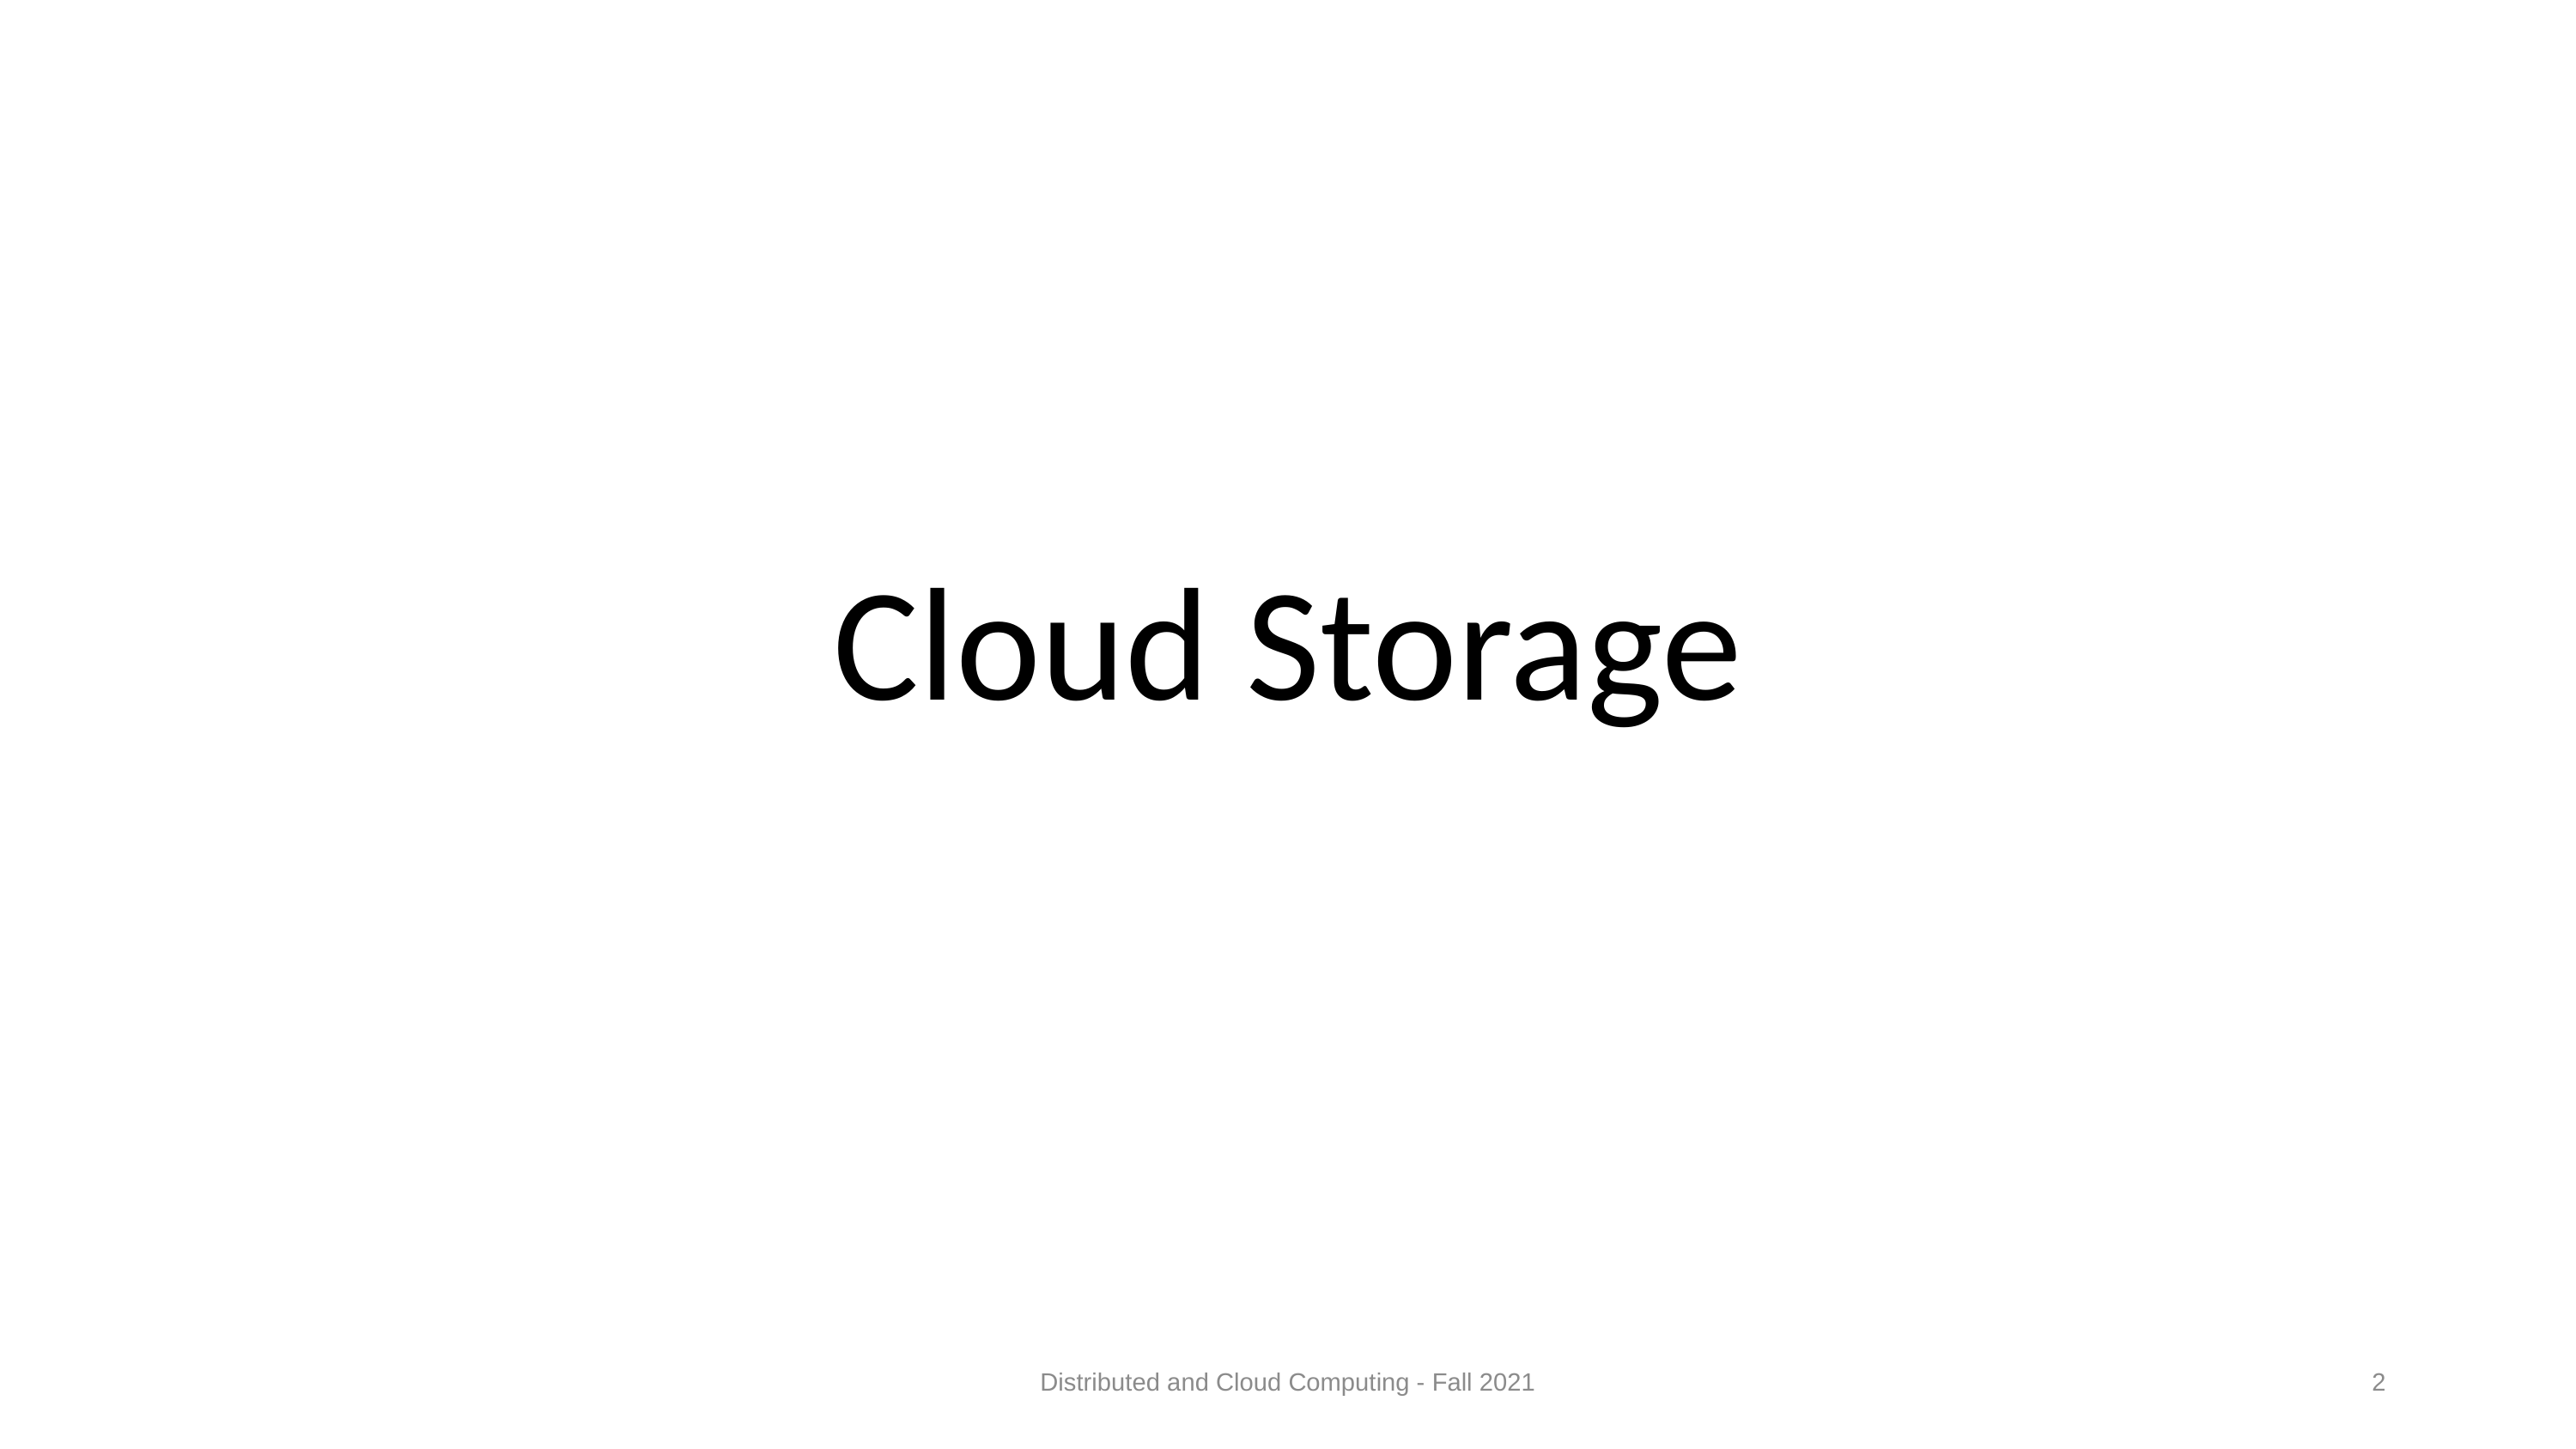

# Cloud Storage
Distributed and Cloud Computing - Fall 2021
2